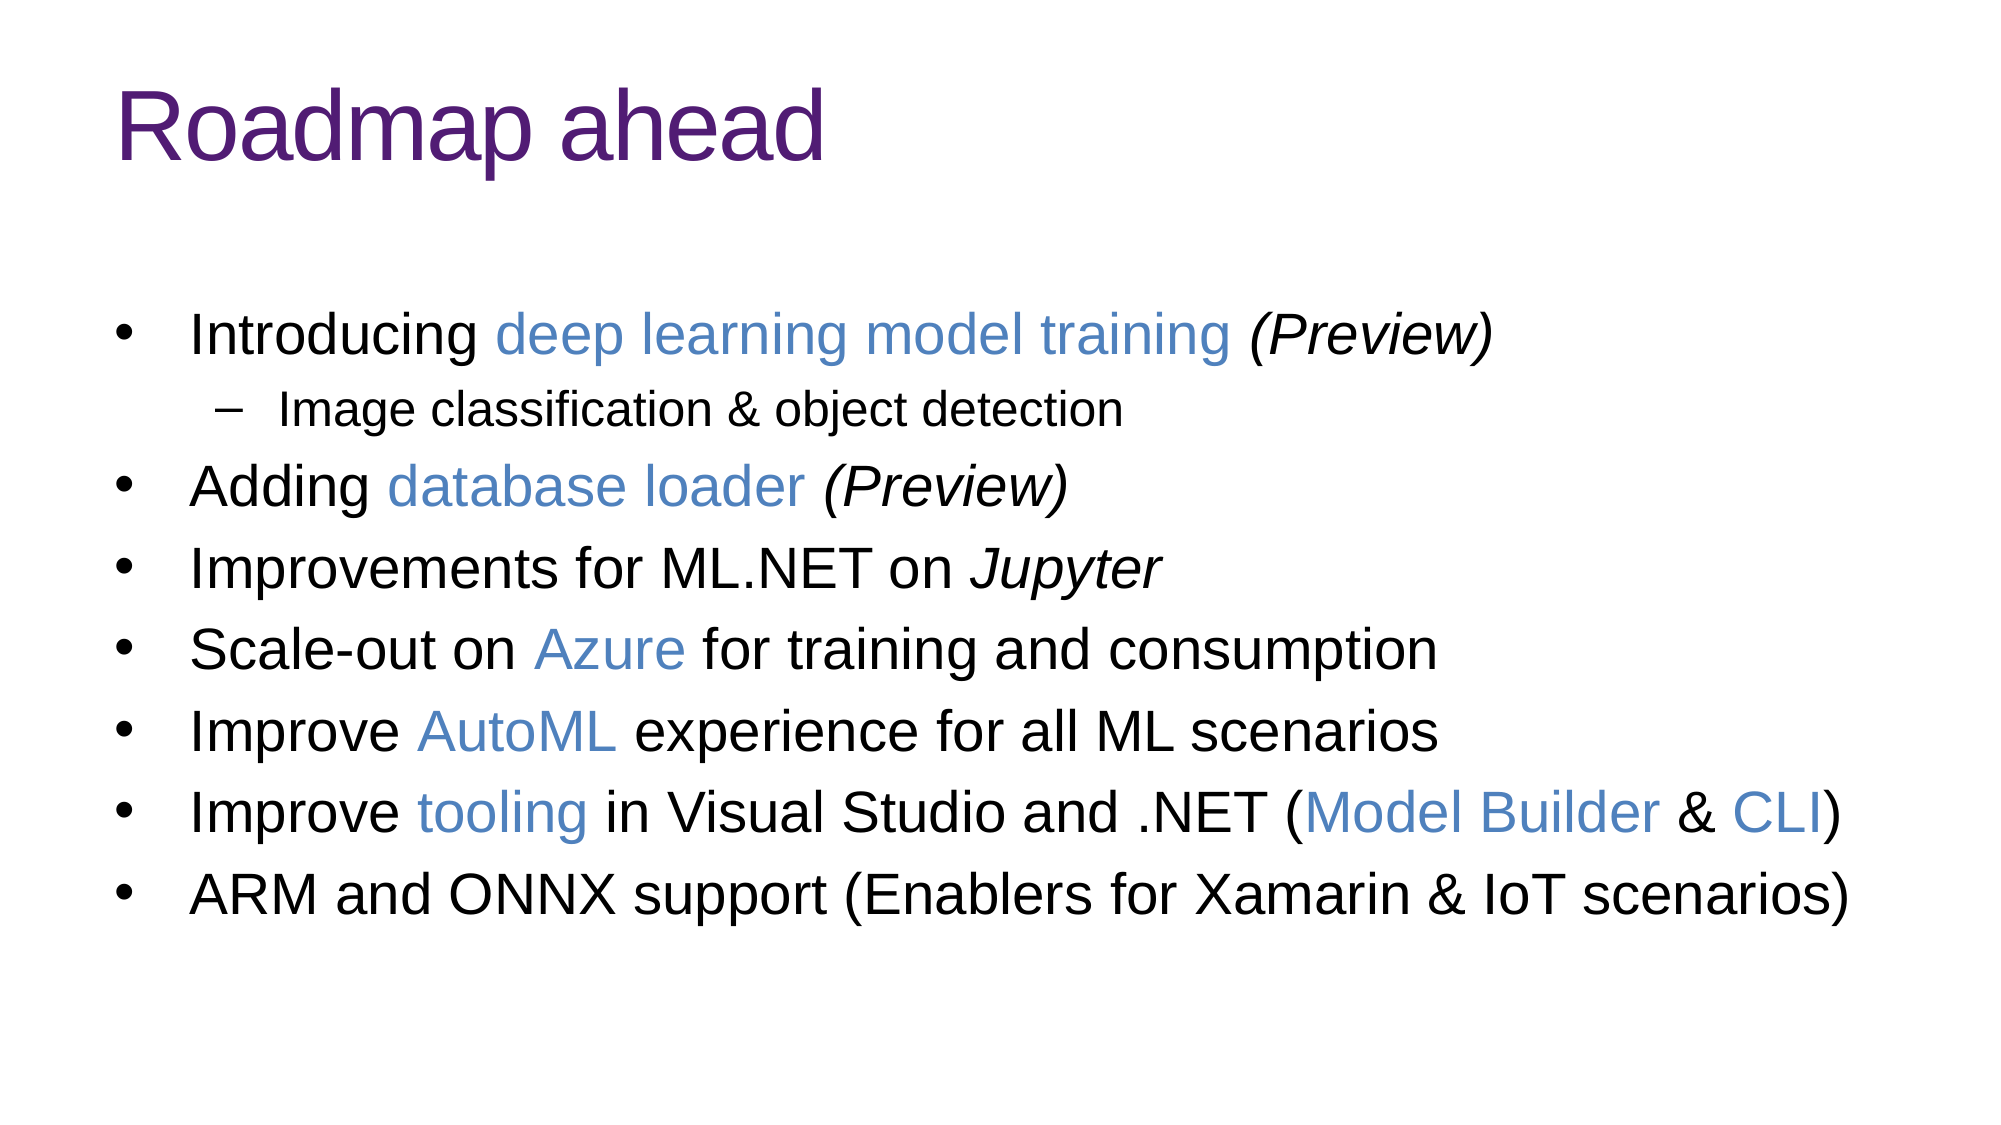

# Roadmap ahead
Introducing deep learning model training (Preview)
Image classification & object detection
Adding database loader (Preview)
Improvements for ML.NET on Jupyter
Scale-out on Azure for training and consumption
Improve AutoML experience for all ML scenarios
Improve tooling in Visual Studio and .NET (Model Builder & CLI)
ARM and ONNX support (Enablers for Xamarin & IoT scenarios)